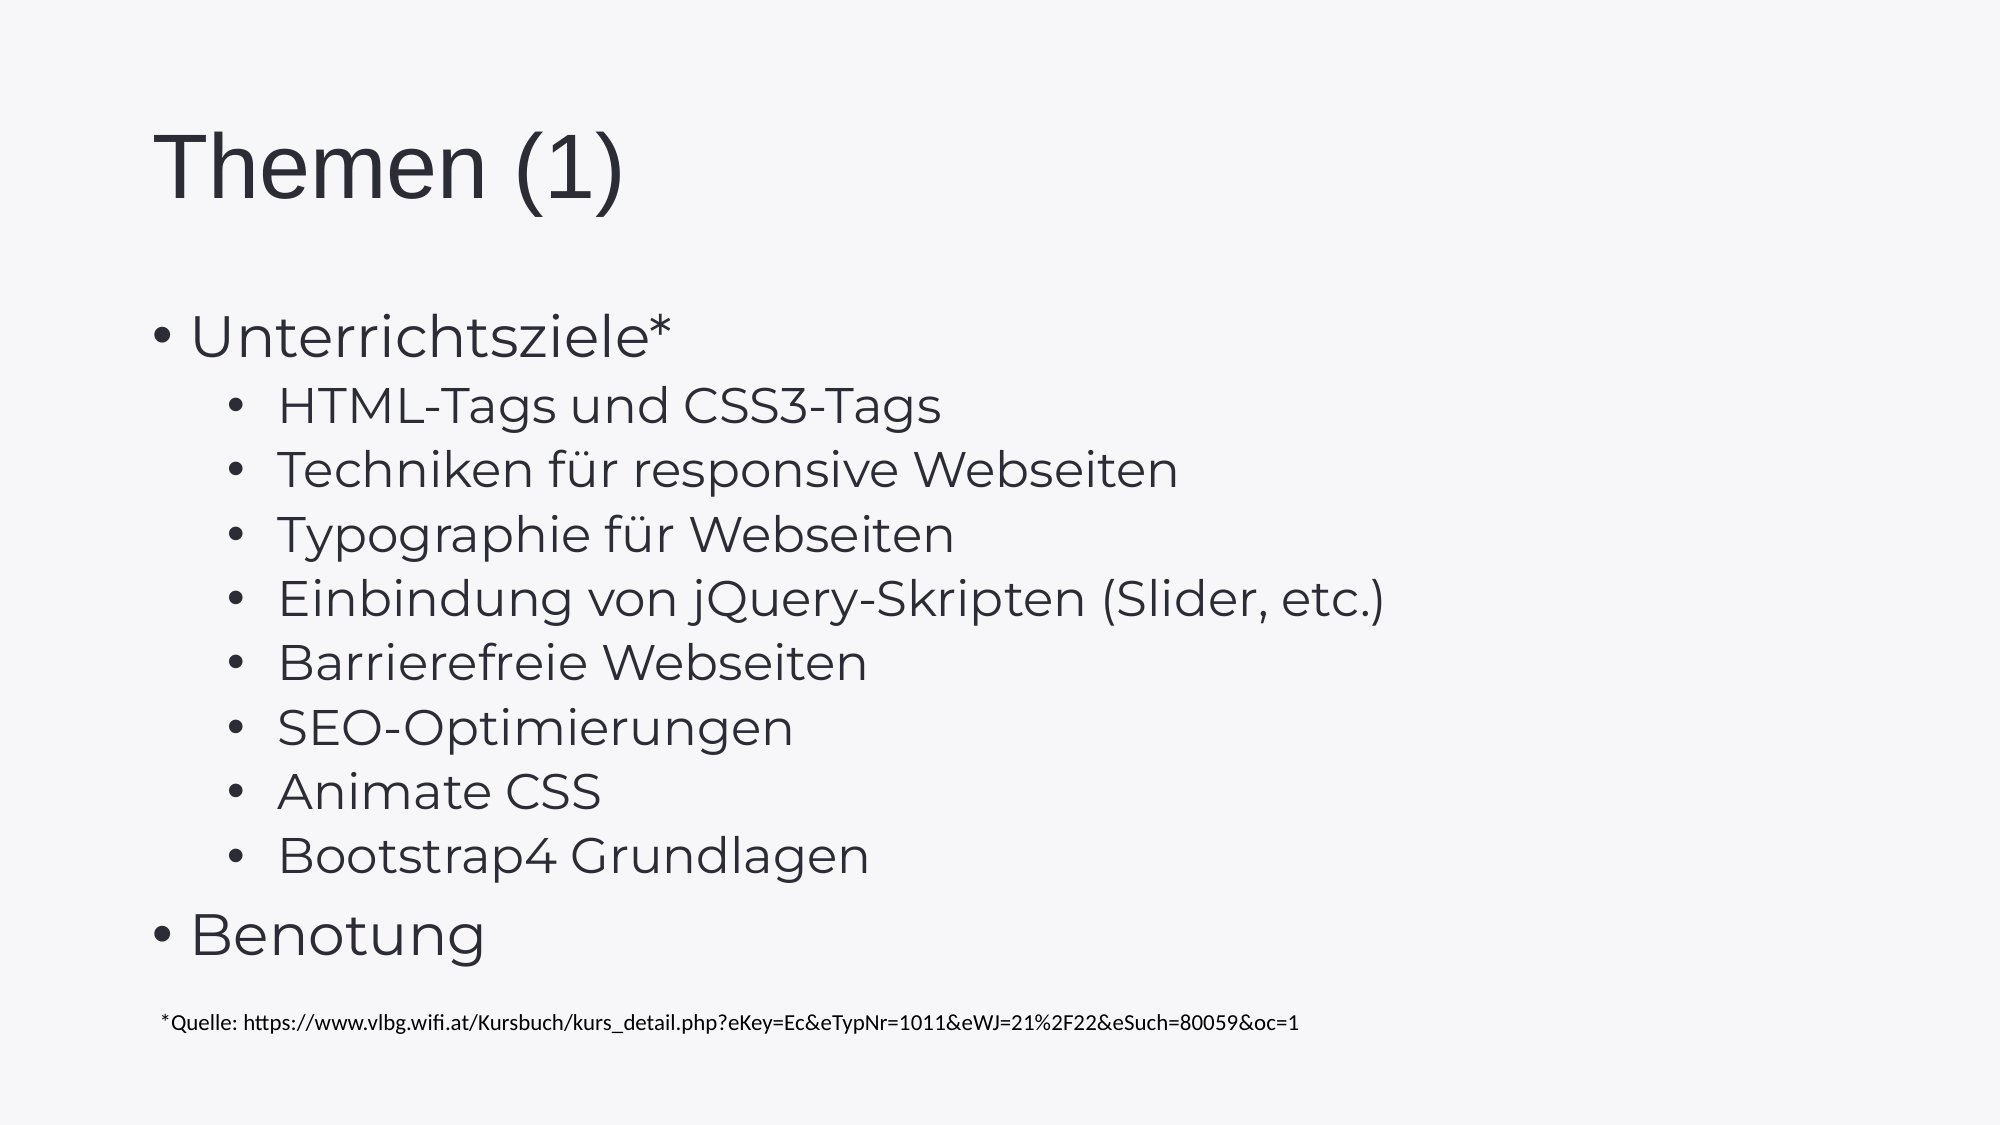

# Themen (1)
Unterrichtsziele*
 HTML-Tags und CSS3-Tags
 Techniken für responsive Webseiten
 Typographie für Webseiten
 Einbindung von jQuery-Skripten (Slider, etc.)
 Barrierefreie Webseiten
 SEO-Optimierungen
 Animate CSS
 Bootstrap4 Grundlagen
Benotung
*Quelle: https://www.vlbg.wifi.at/Kursbuch/kurs_detail.php?eKey=Ec&eTypNr=1011&eWJ=21%2F22&eSuch=80059&oc=1